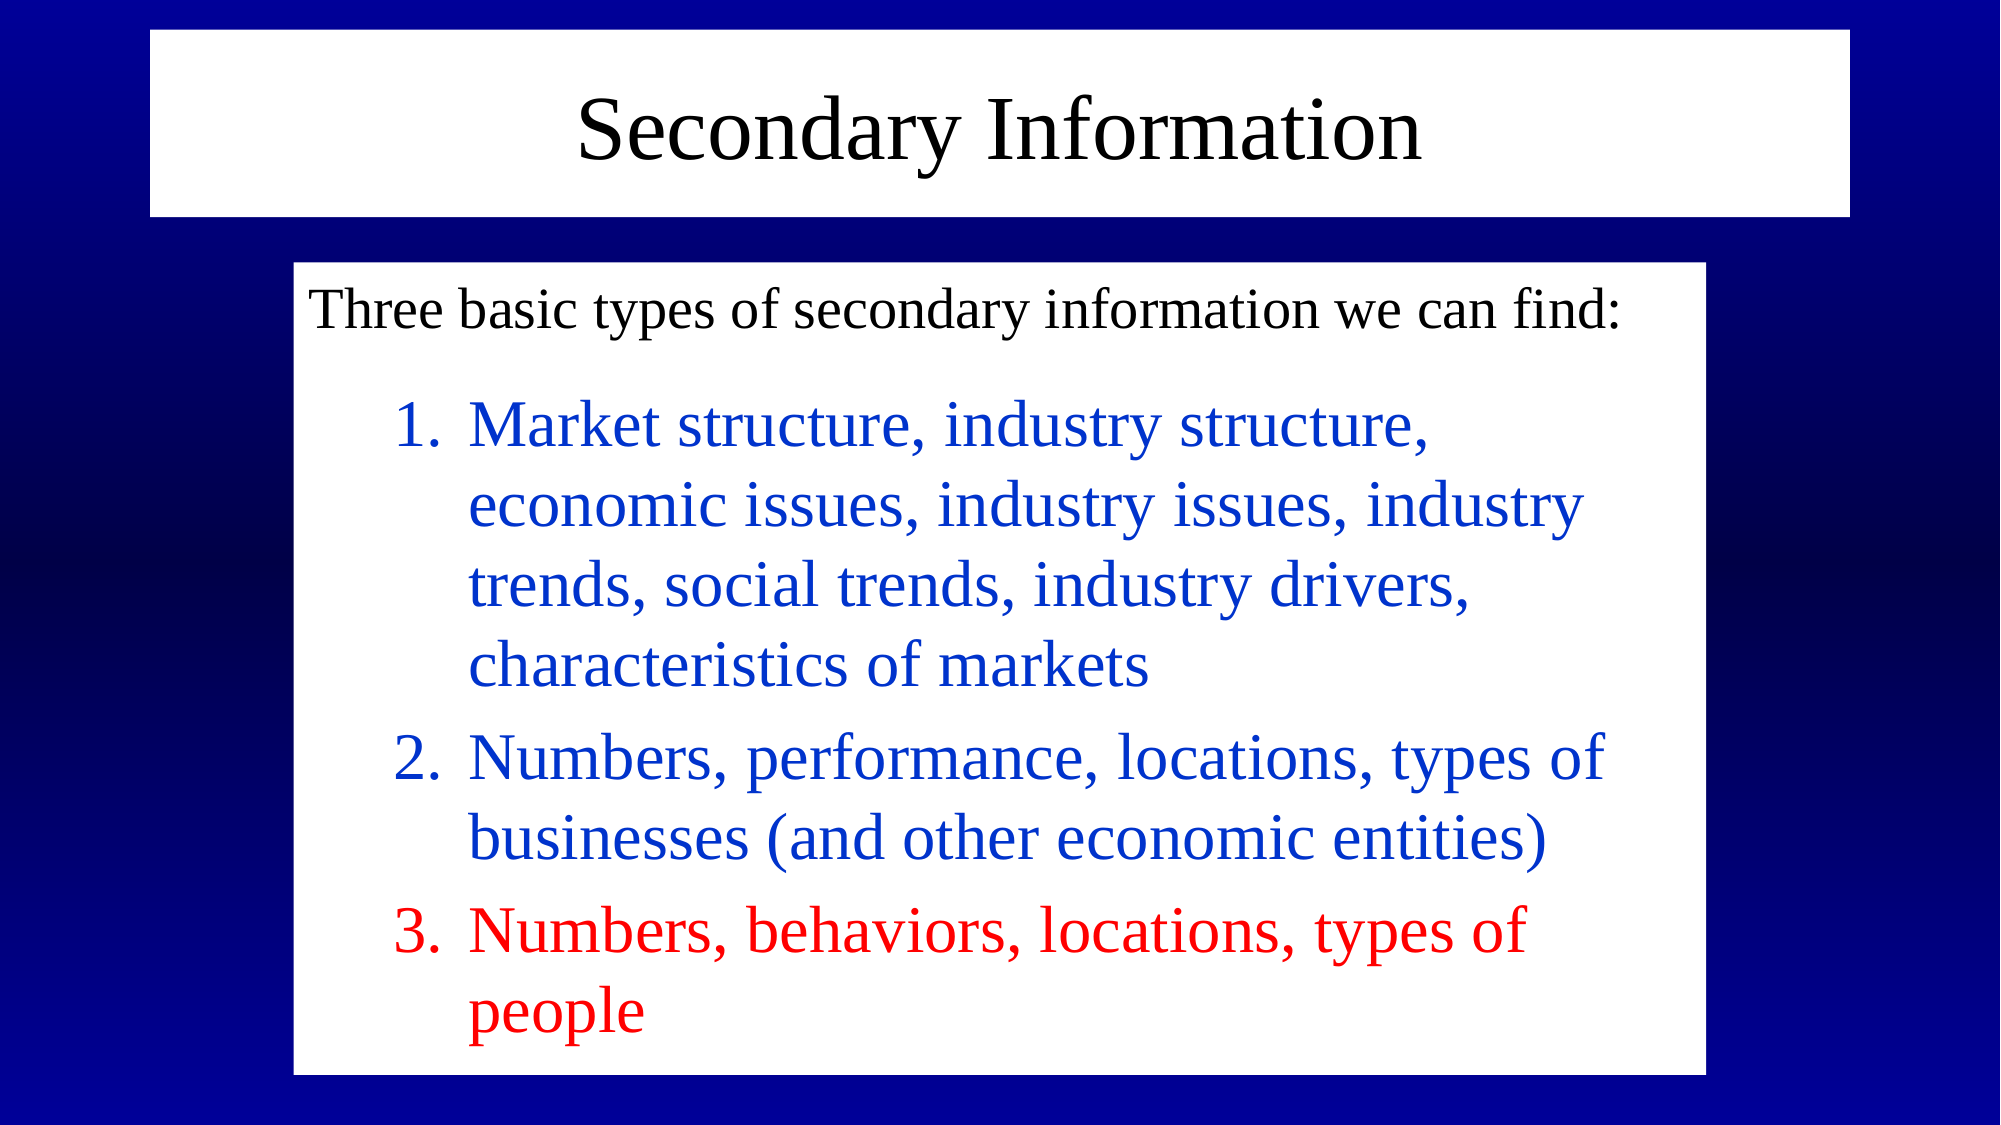

# Secondary Information
Three basic types of secondary information we can find:

Market structure, industry structure, economic issues, industry issues, industry trends, social trends, industry drivers, characteristics of markets
Numbers, performance, locations, types of businesses (and other economic entities)
Numbers, behaviors, locations, types of people